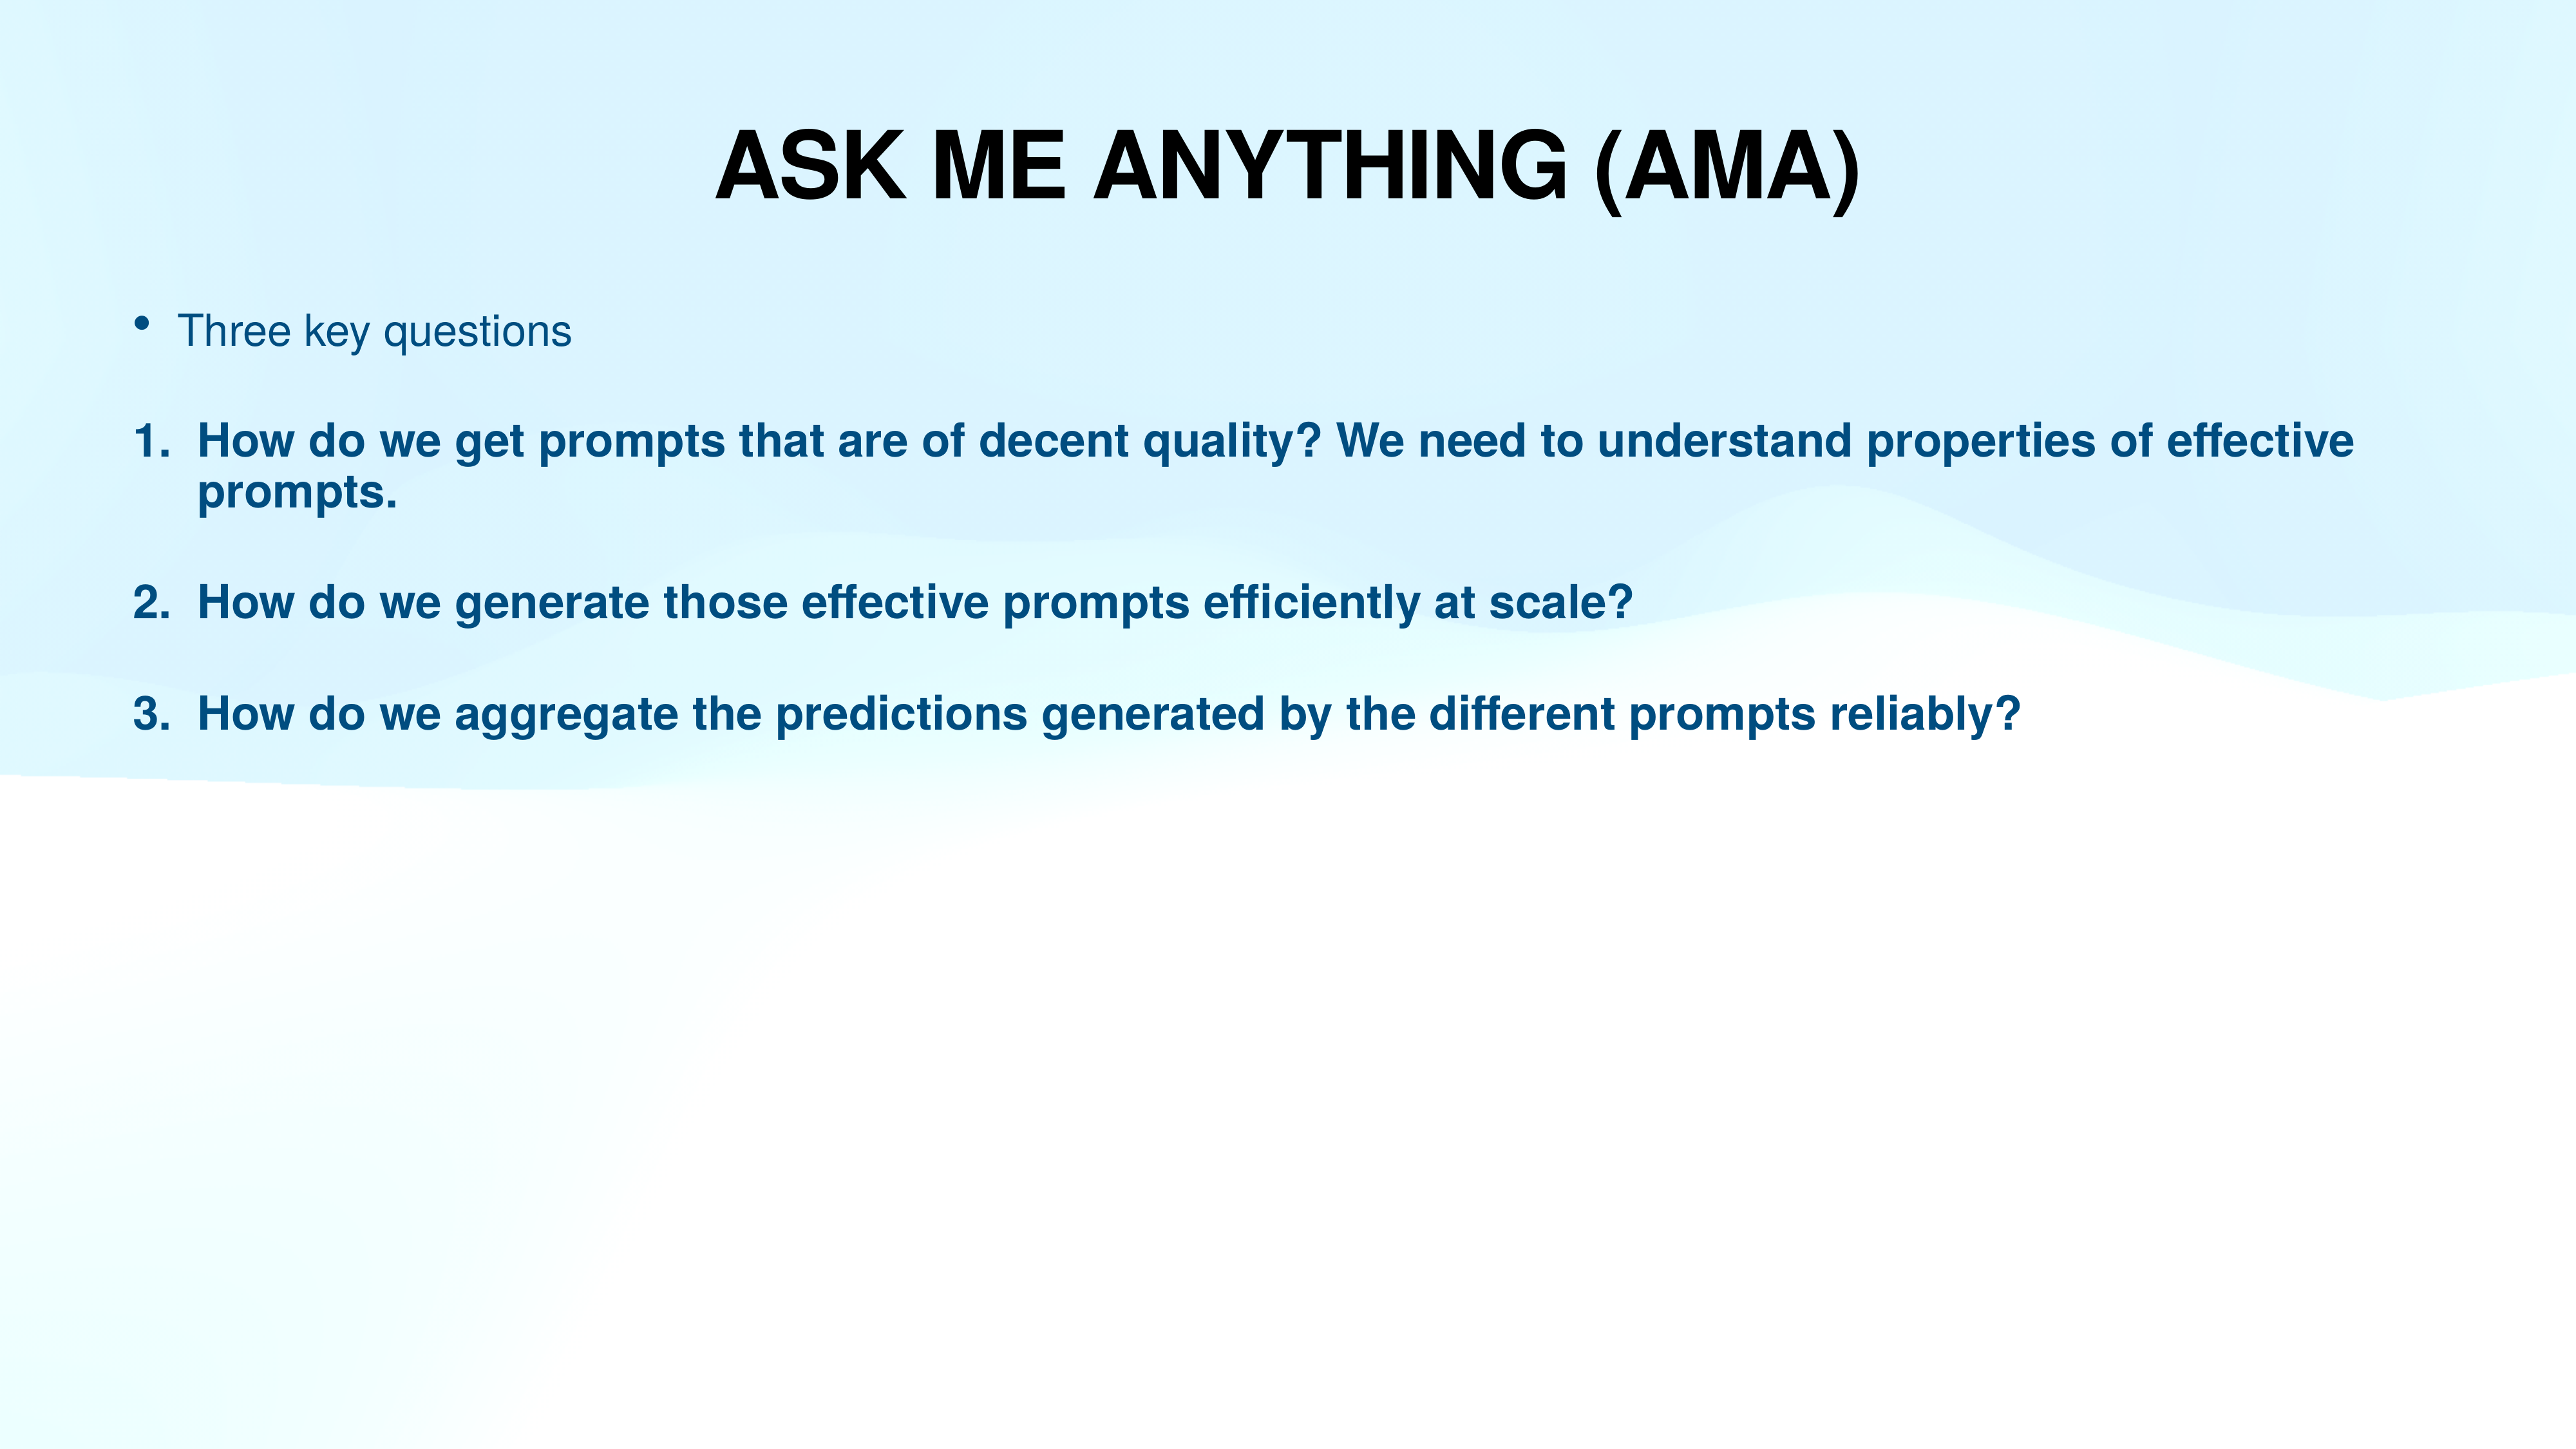

ASK ME ANYTHING (AMA)
Three key questions
How do we get prompts that are of decent quality? We need to understand properties of effective prompts.
How do we generate those effective prompts efficiently at scale?
How do we aggregate the predictions generated by the different prompts reliably?